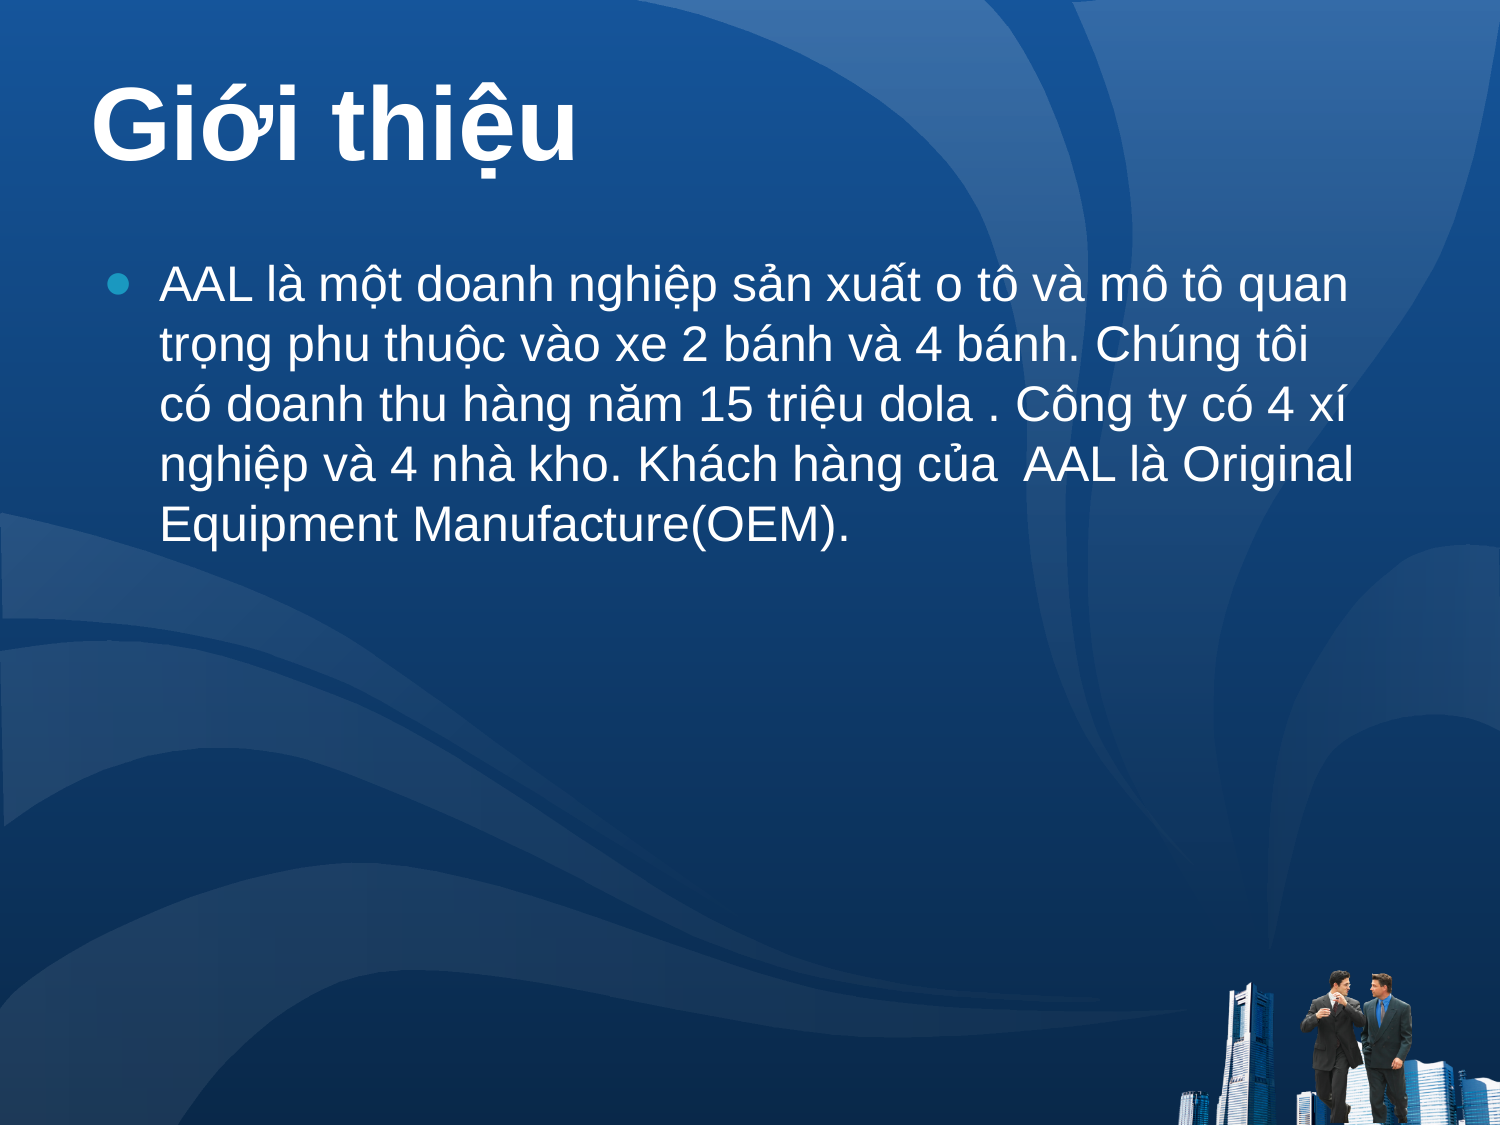

# Giới thiệu
AAL là một doanh nghiệp sản xuất o tô và mô tô quan trọng phu thuộc vào xe 2 bánh và 4 bánh. Chúng tôi có doanh thu hàng năm 15 triệu dola . Công ty có 4 xí nghiệp và 4 nhà kho. Khách hàng của  AAL là Original Equipment Manufacture(OEM).